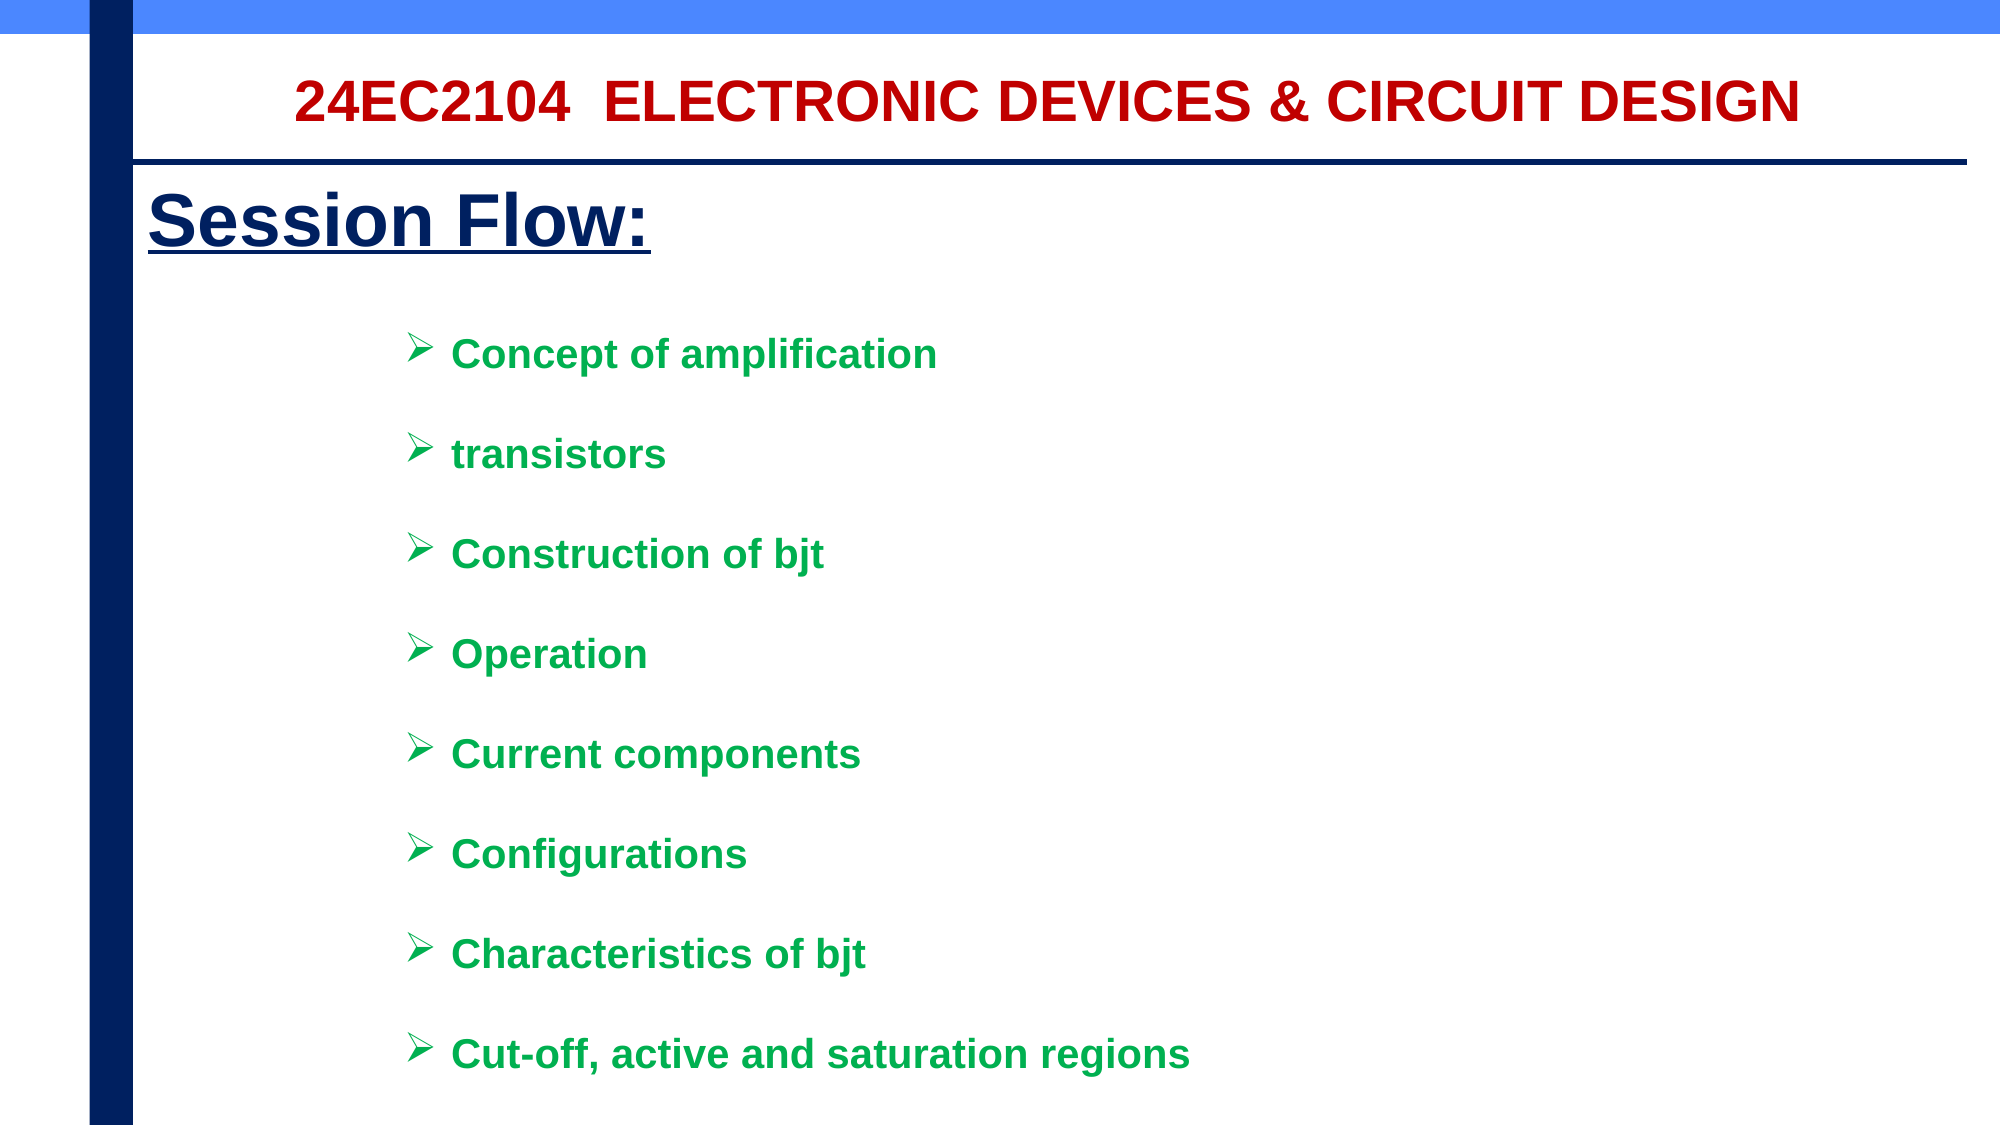

24EC2104  ELECTRONIC DEVICES & CIRCUIT DESIGN
Session Flow:
Concept of amplification
transistors
Construction of bjt
Operation
Current components
Configurations
Characteristics of bjt
Cut-off, active and saturation regions